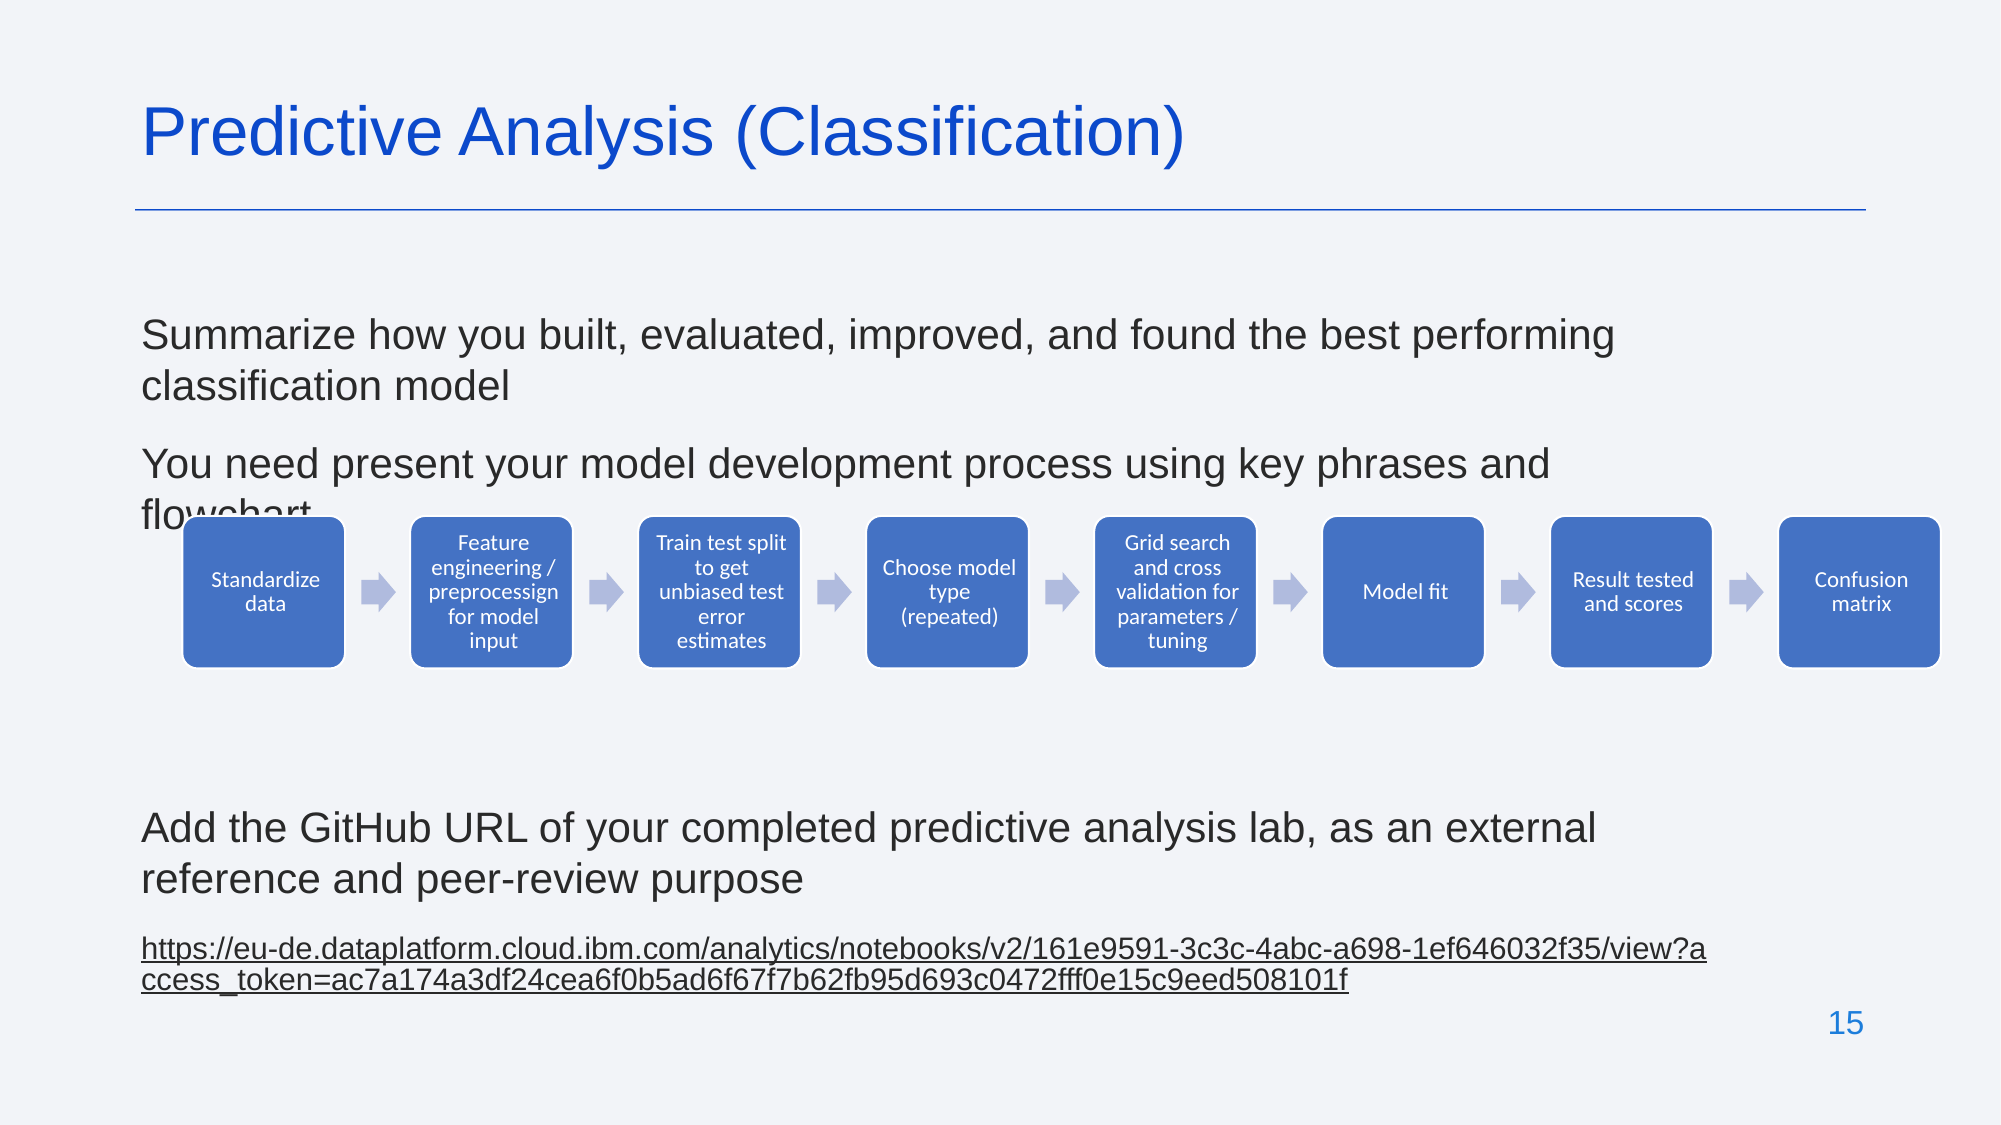

Predictive Analysis (Classification)
Standardize data

Feature engineering / preprocessign for model input

Train test split to get unbiased test error estimates

Choose model type (repeated)

Grid search and cross validation for parameters / tuning

Model fit

Result tested and scores

Confusion matrix
Summarize how you built, evaluated, improved, and found the best performing classification model
You need present your model development process using key phrases and flowchart

Add the GitHub URL of your completed predictive analysis lab, as an external reference and peer-review purpose
https://eu-de.dataplatform.cloud.ibm.com/analytics/notebooks/v2/161e9591-3c3c-4abc-a698-1ef646032f35/view?access_token=ac7a174a3df24cea6f0b5ad6f67f7b62fb95d693c0472fff0e15c9eed508101f

15